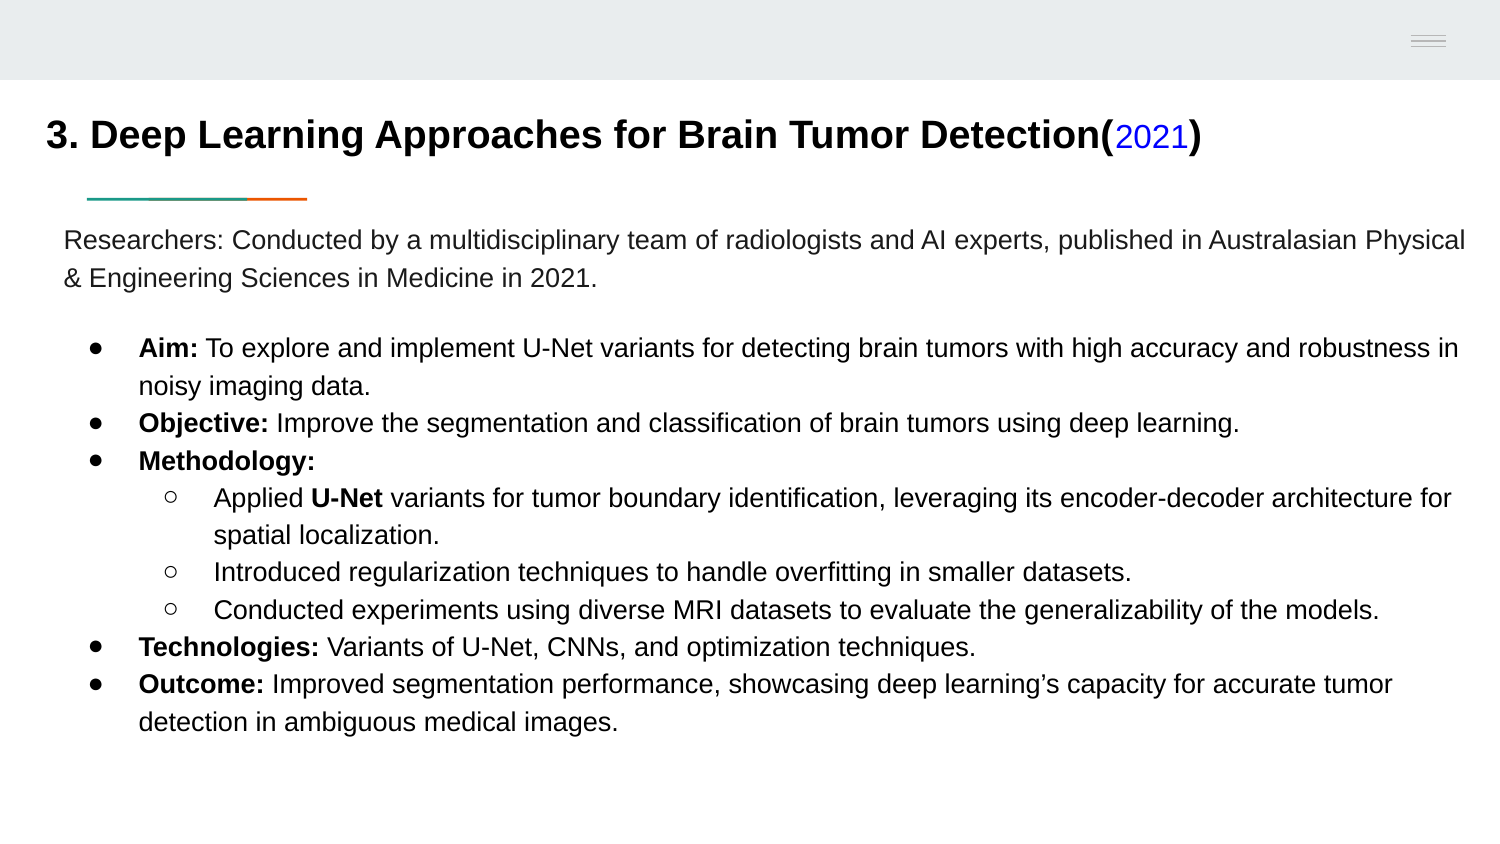

# 3. Deep Learning Approaches for Brain Tumor Detection(2021)
Researchers: Conducted by a multidisciplinary team of radiologists and AI experts, published in Australasian Physical & Engineering Sciences in Medicine in 2021.
Aim: To explore and implement U-Net variants for detecting brain tumors with high accuracy and robustness in noisy imaging data.
Objective: Improve the segmentation and classification of brain tumors using deep learning.
Methodology:
Applied U-Net variants for tumor boundary identification, leveraging its encoder-decoder architecture for spatial localization.
Introduced regularization techniques to handle overfitting in smaller datasets.
Conducted experiments using diverse MRI datasets to evaluate the generalizability of the models.
Technologies: Variants of U-Net, CNNs, and optimization techniques.
Outcome: Improved segmentation performance, showcasing deep learning’s capacity for accurate tumor detection in ambiguous medical images.